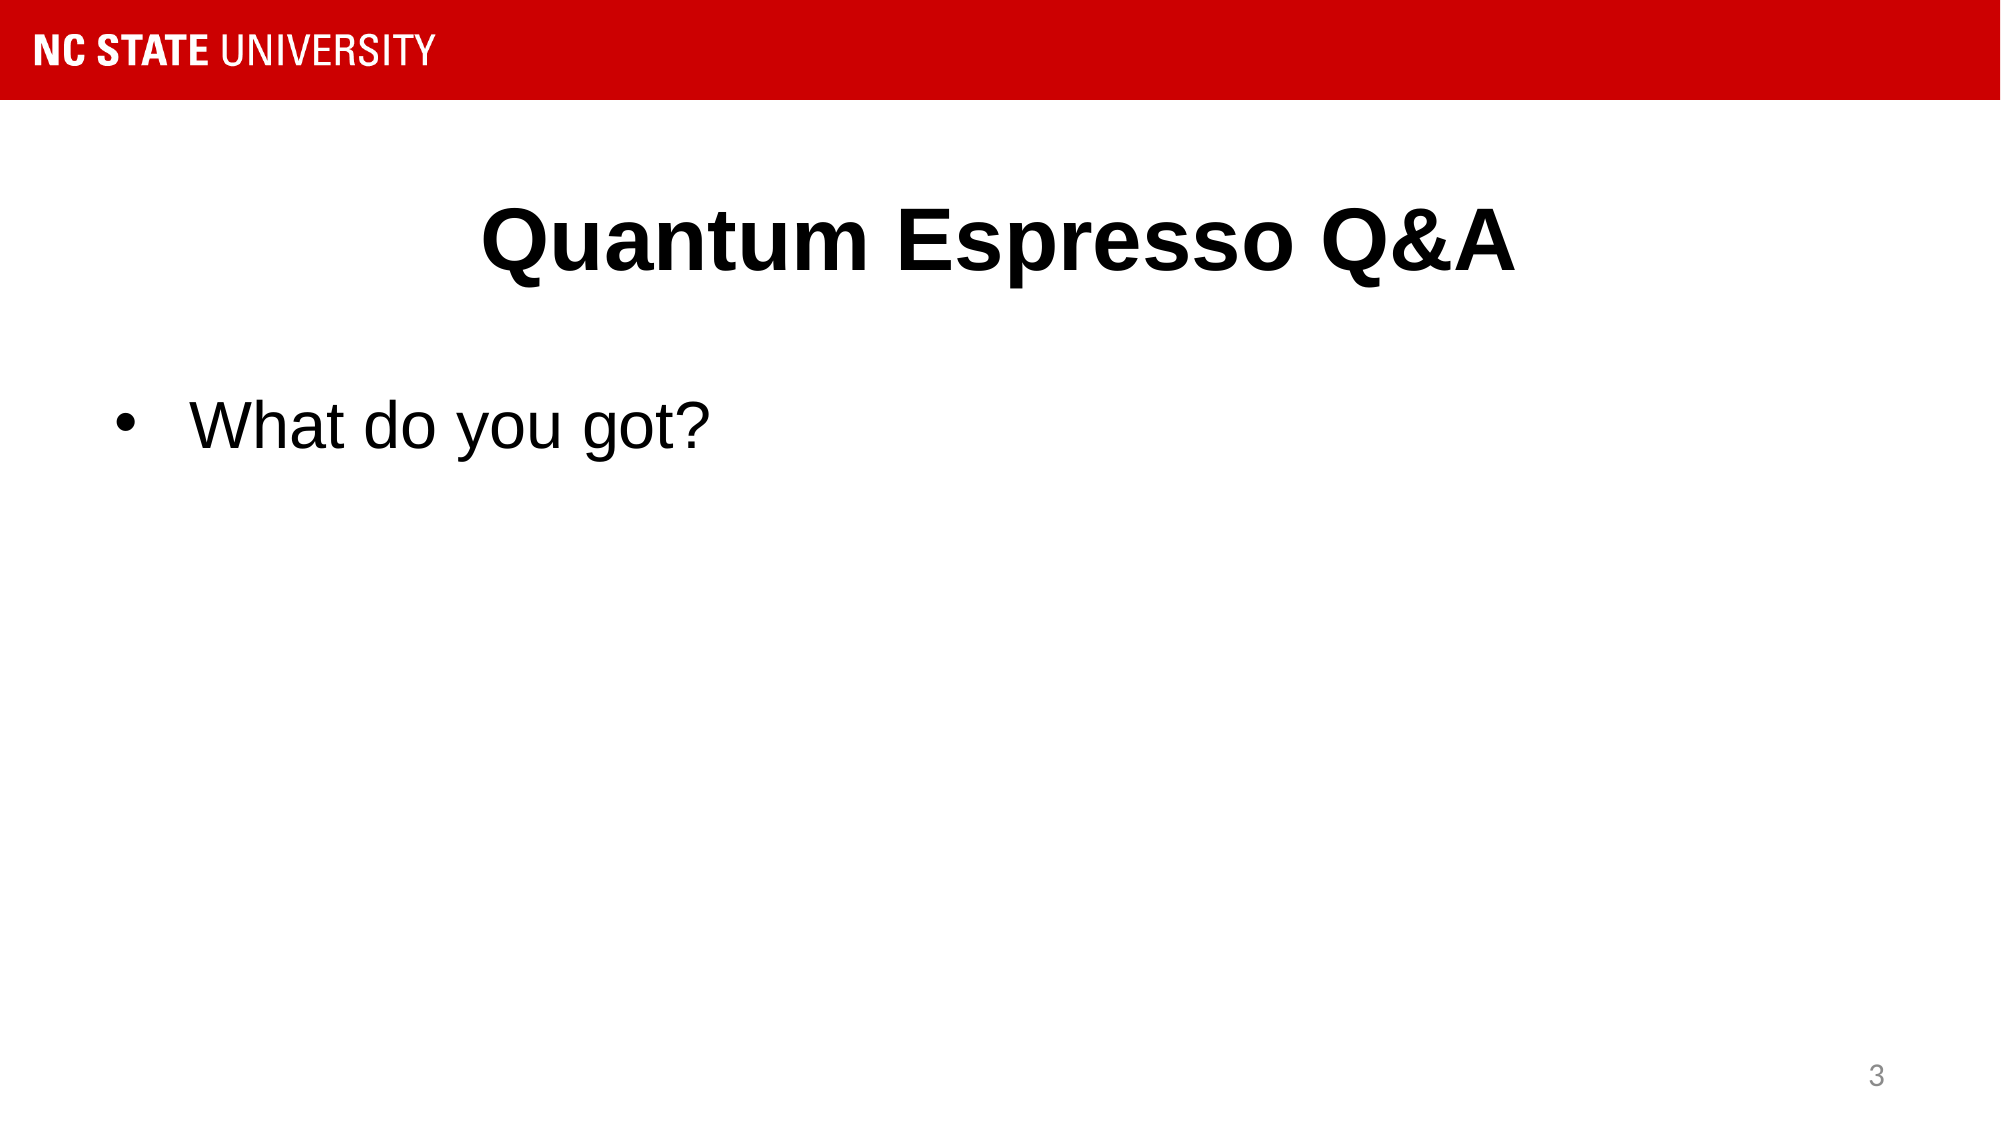

# Quantum Espresso Q&A
What do you got?
3